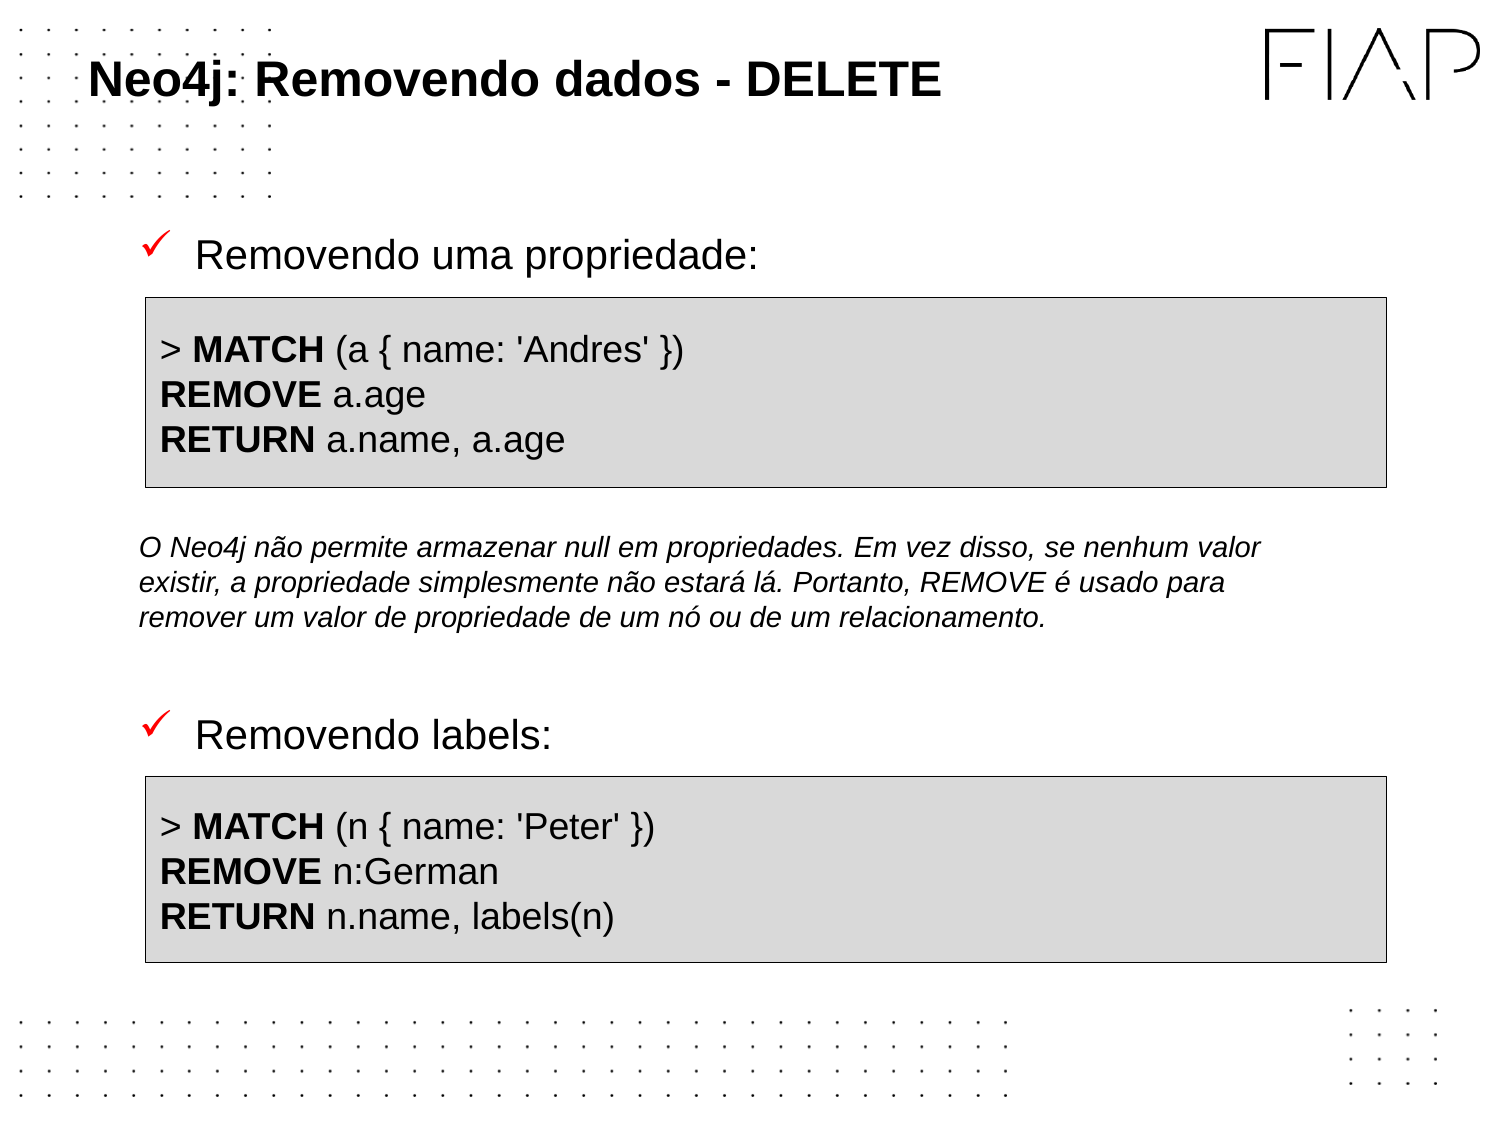

# Neo4j: Removendo dados - DELETE
Removendo uma propriedade:

O Neo4j não permite armazenar null em propriedades. Em vez disso, se nenhum valor existir, a propriedade simplesmente não estará lá. Portanto, REMOVE é usado para remover um valor de propriedade de um nó ou de um relacionamento.

Removendo labels:

> MATCH (a { name: 'Andres' })
REMOVE a.age
RETURN a.name, a.age
> MATCH (n { name: 'Peter' })
REMOVE n:German
RETURN n.name, labels(n)